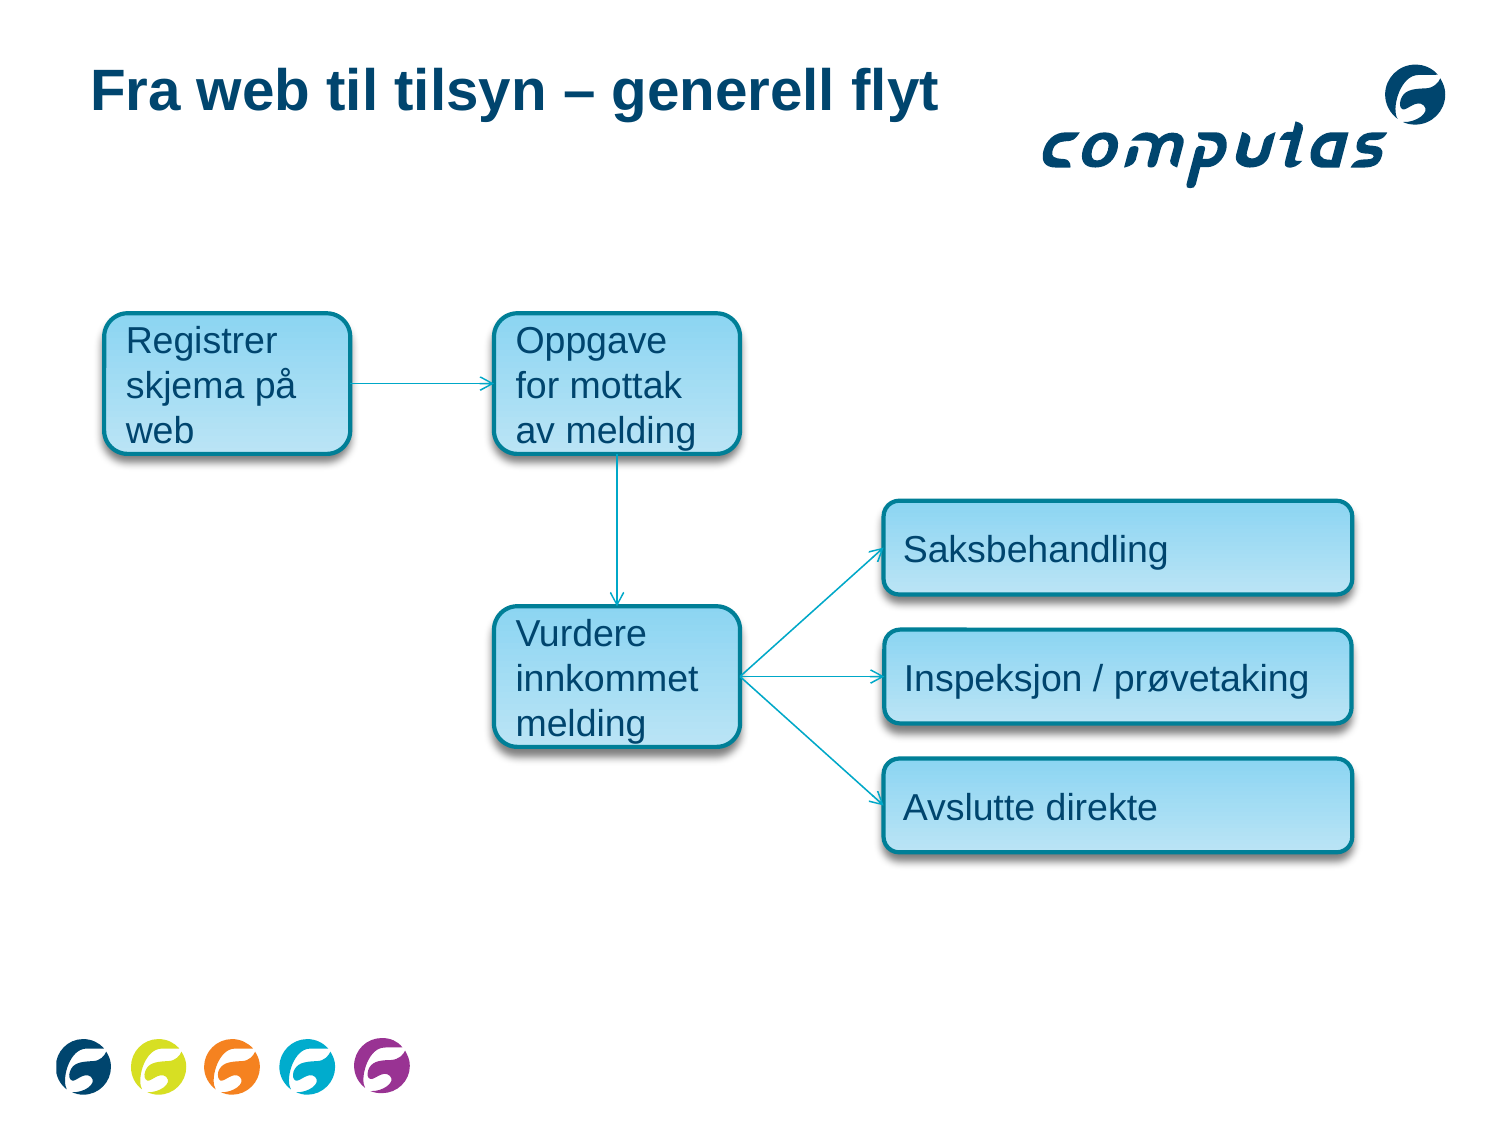

Fra web til tilsyn – generell flyt
Registrer skjema på web
Oppgave for mottak av melding
Vurdere innkommet melding
Saksbehandling
Inspeksjon / prøvetaking
Avslutte direkte